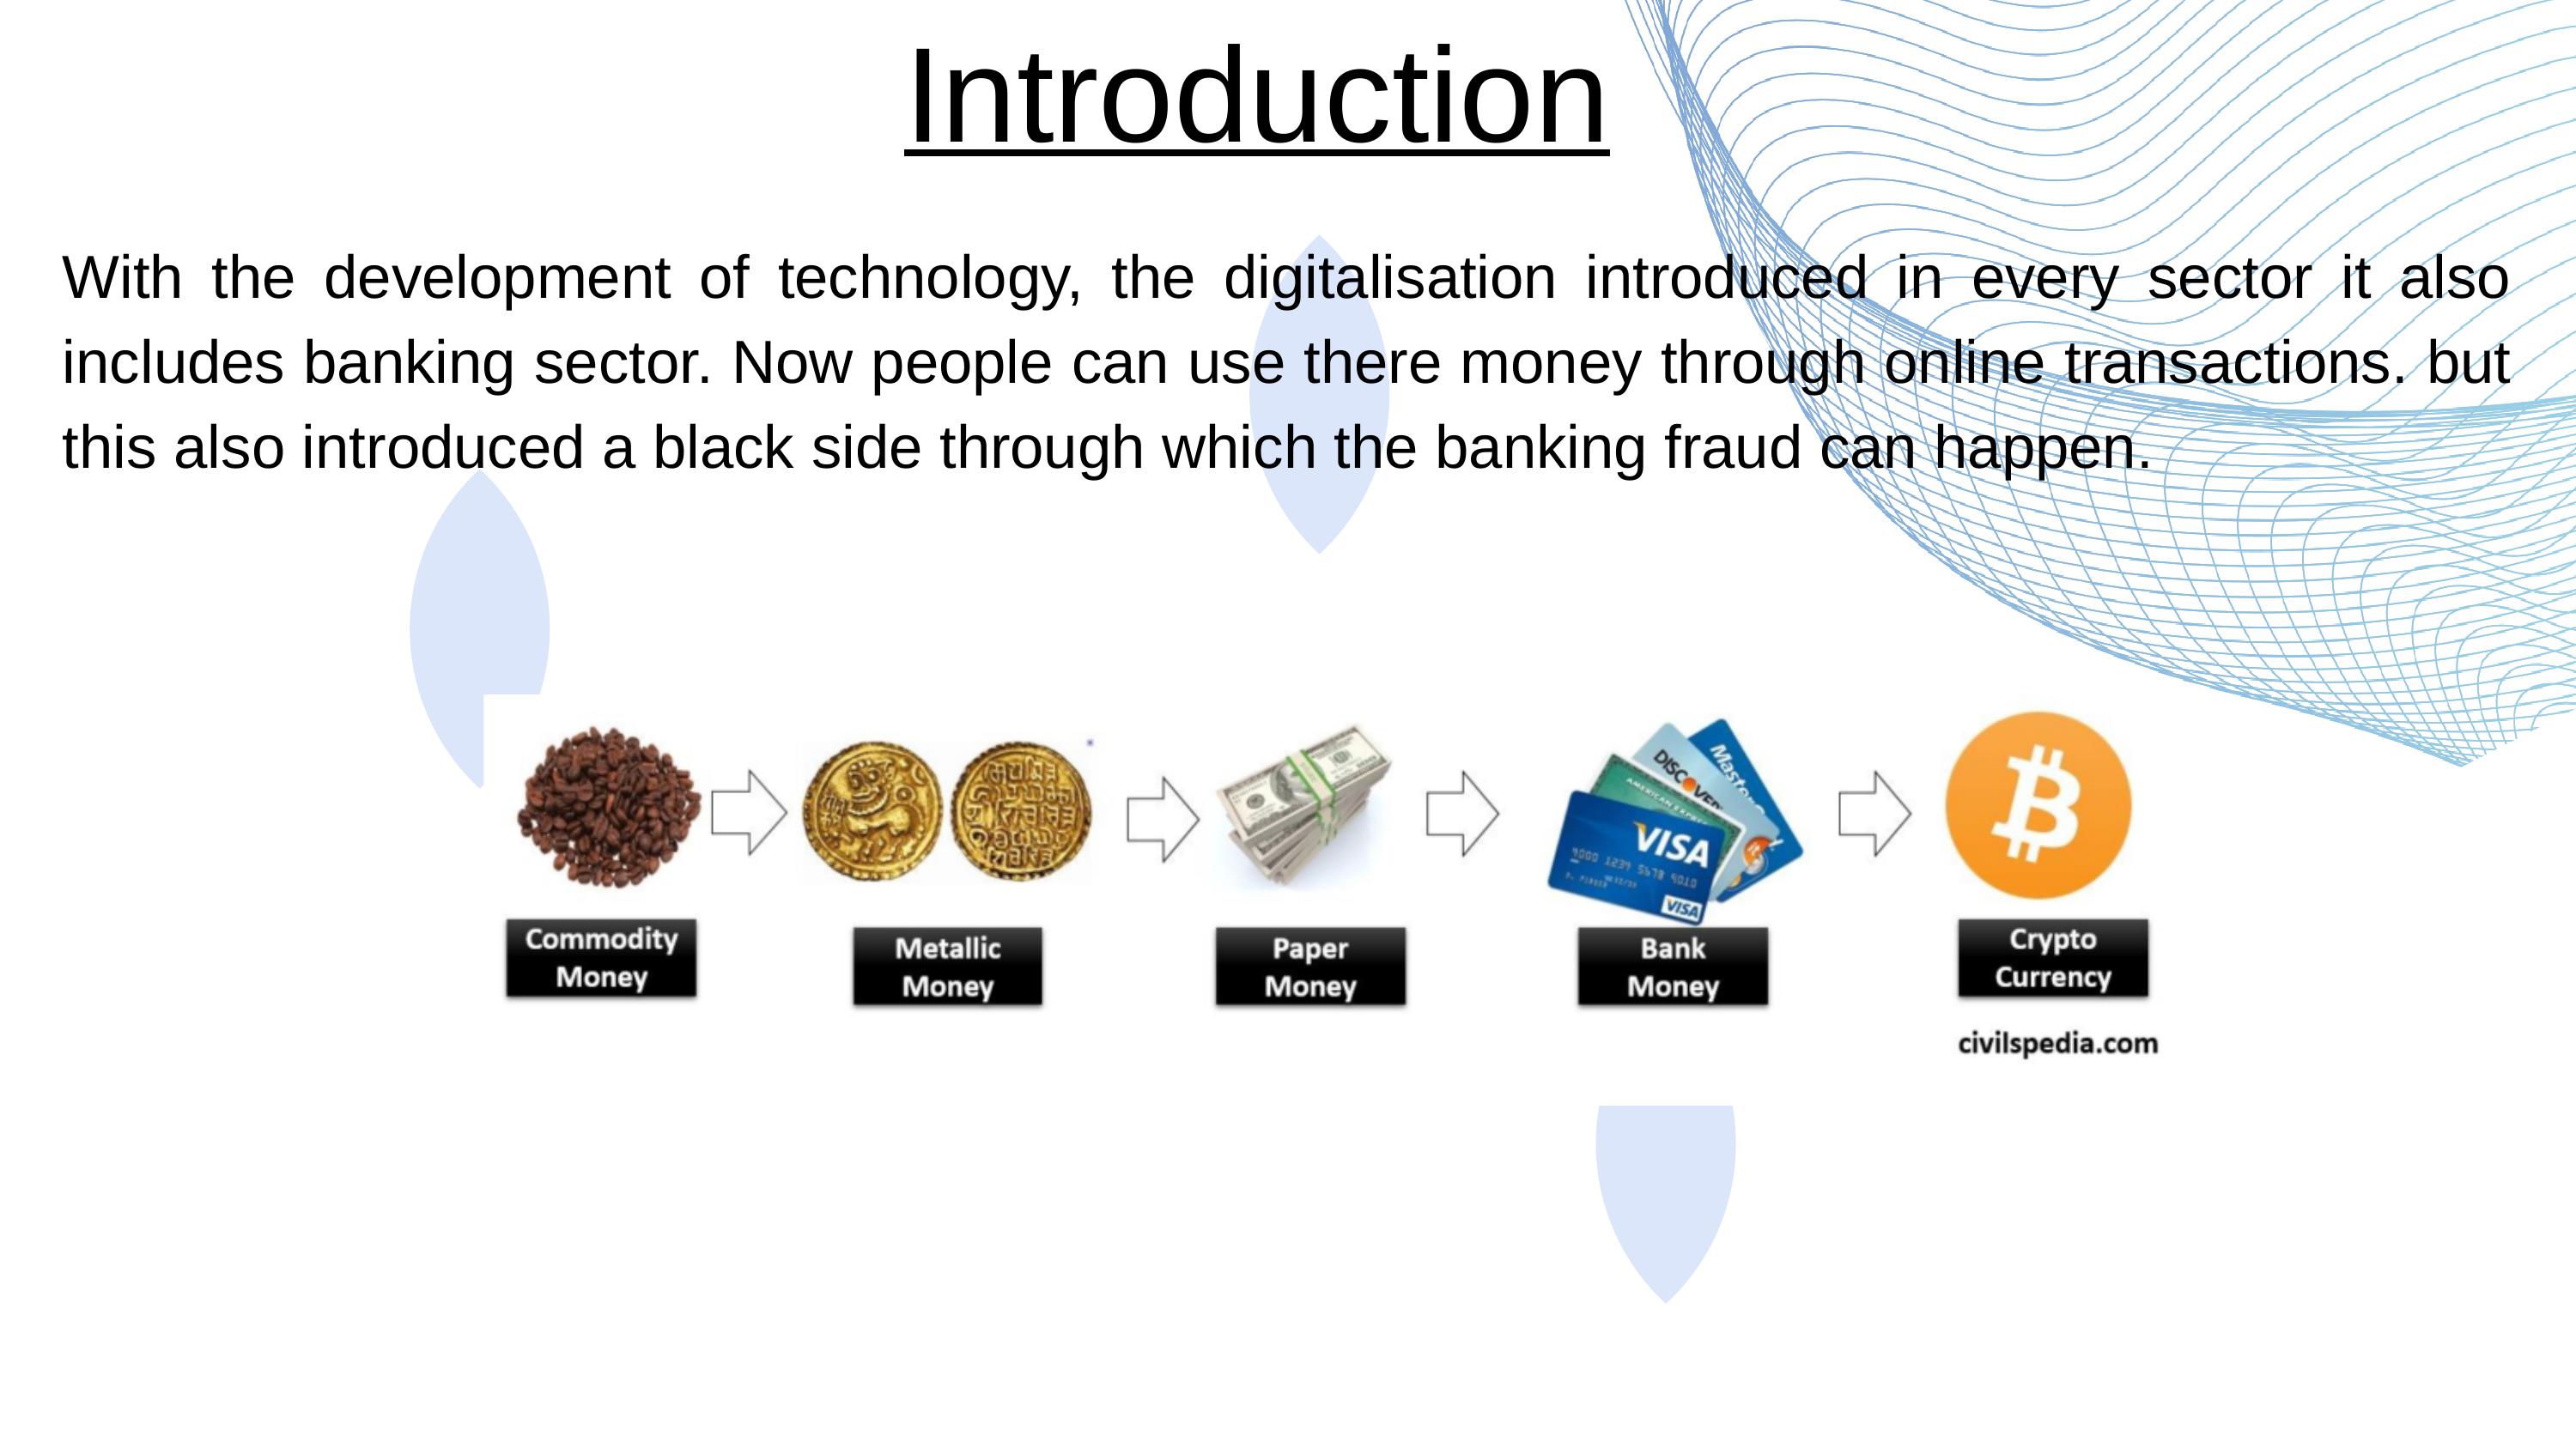

Introduction
With the development of technology, the digitalisation introduced in every sector it also includes banking sector. Now people can use there money through online transactions. but this also introduced a black side through which the banking fraud can happen.